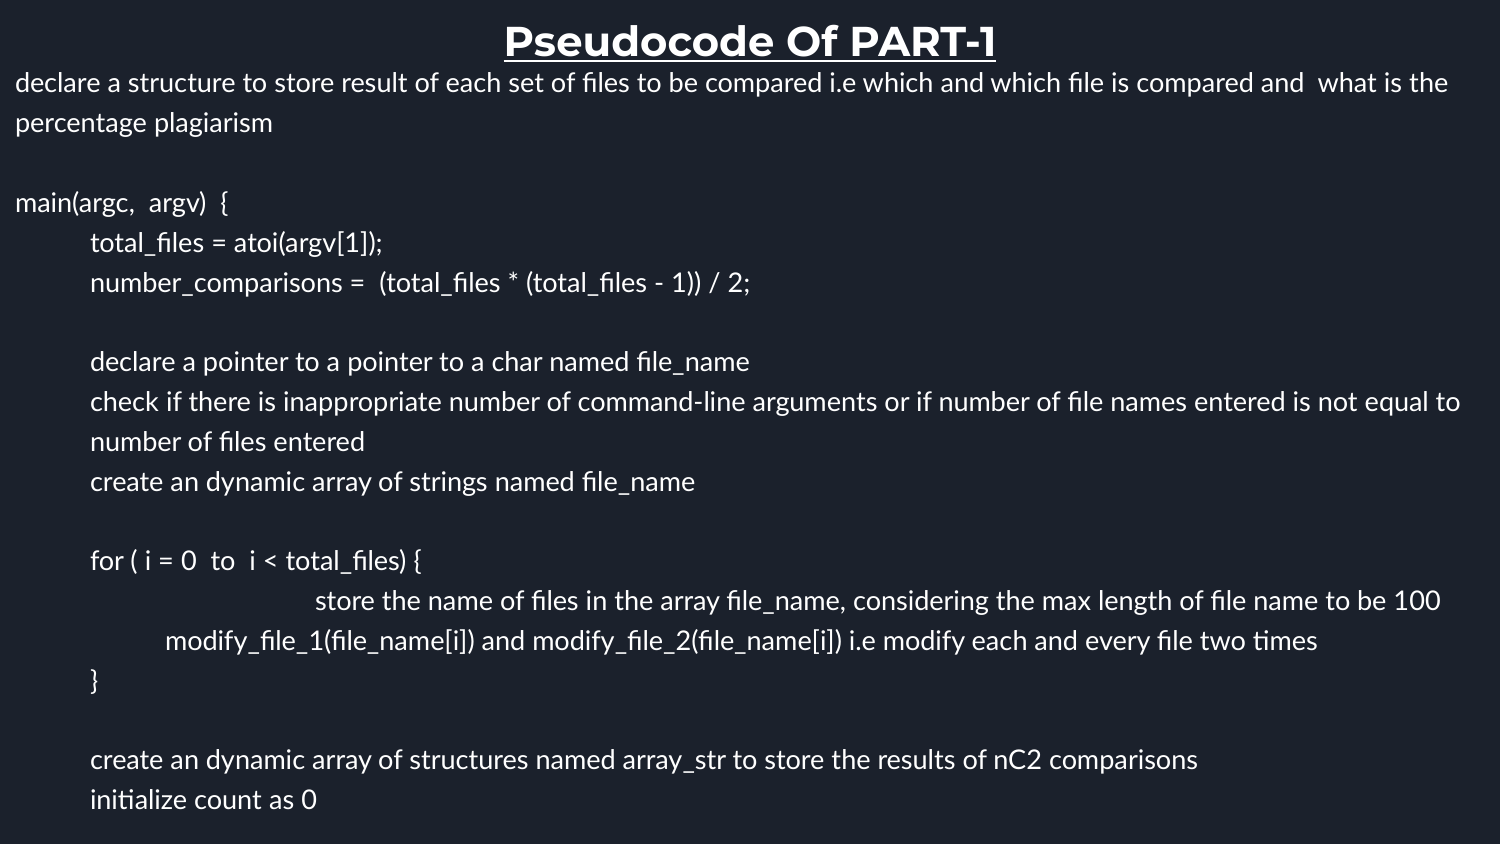

Pseudocode Of PART-1
declare a structure to store result of each set of files to be compared i.e which and which file is compared and  what is the
percentage plagiarism

main(argc,  argv)  {
total_files = atoi(argv[1]);
number_comparisons =  (total_files * (total_files - 1)) / 2;

declare a pointer to a pointer to a char named file_name
check if there is inappropriate number of command-line arguments or if number of file names entered is not equal to
number of files entered
create an dynamic array of strings named file_name

for ( i = 0  to  i < total_files) {
       		store the name of files in the array file_name, considering the max length of file name to be 100
modify_file_1(file_name[i]) and modify_file_2(file_name[i]) i.e modify each and every file two times
}

create an dynamic array of structures named array_str to store the results of nC2 comparisons
initialize count as 0